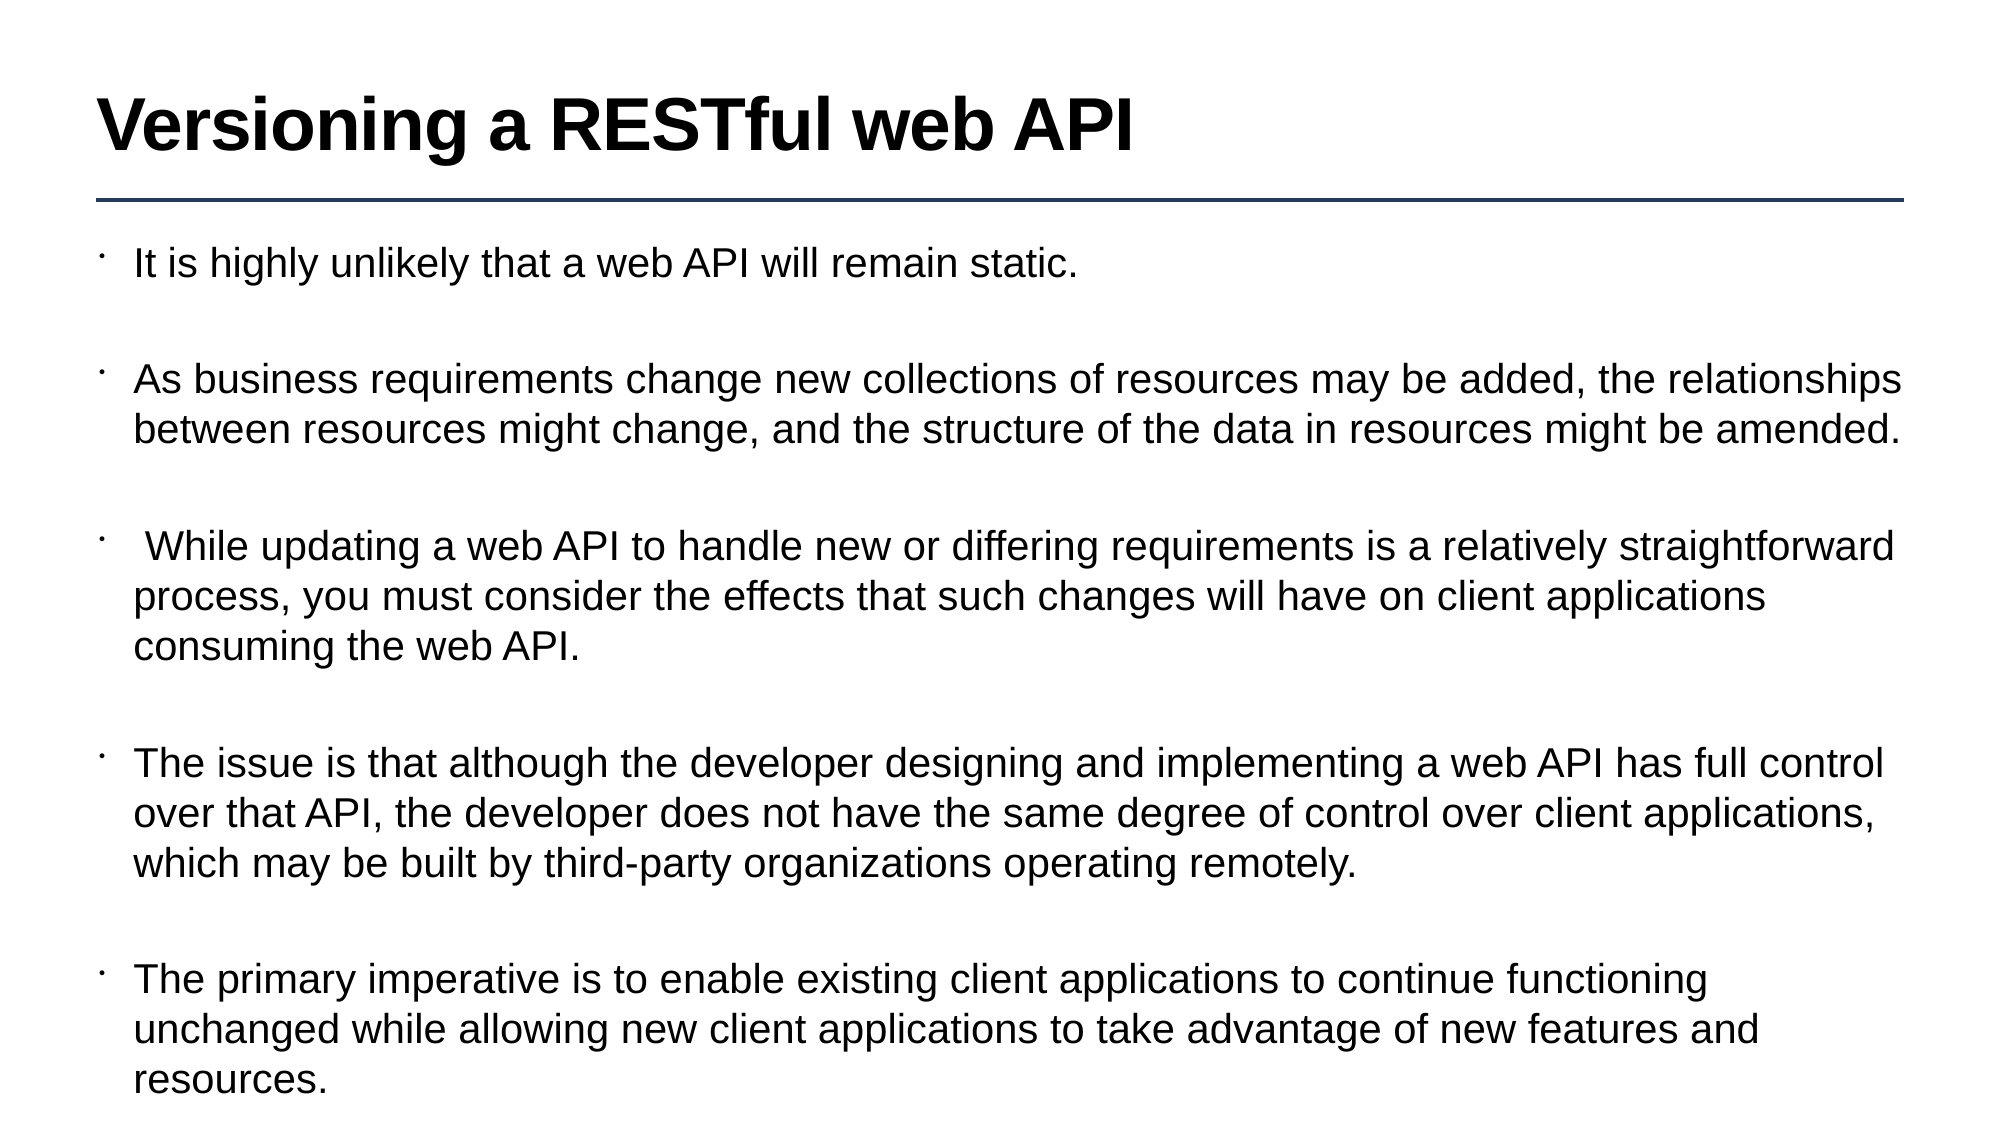

# Versioning a RESTful web API
It is highly unlikely that a web API will remain static.

As business requirements change new collections of resources may be added, the relationships between resources might change, and the structure of the data in resources might be amended.

 While updating a web API to handle new or differing requirements is a relatively straightforward process, you must consider the effects that such changes will have on client applications consuming the web API.

The issue is that although the developer designing and implementing a web API has full control over that API, the developer does not have the same degree of control over client applications, which may be built by third-party organizations operating remotely.

The primary imperative is to enable existing client applications to continue functioning unchanged while allowing new client applications to take advantage of new features and resources.